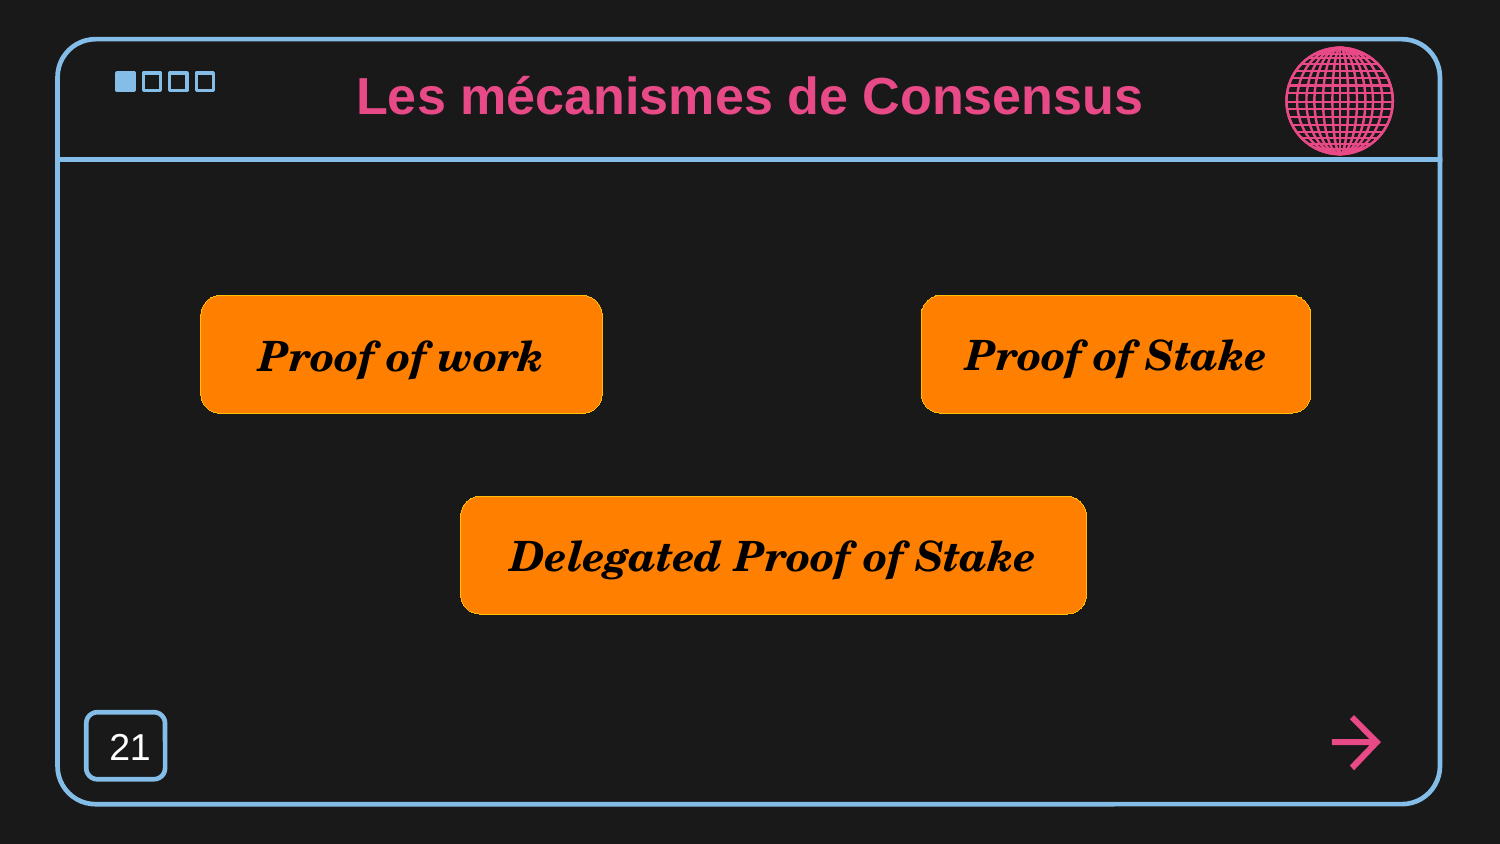

Les mécanismes de Consensus

Proof of Stake
Proof of work
Delegated Proof of Stake

21